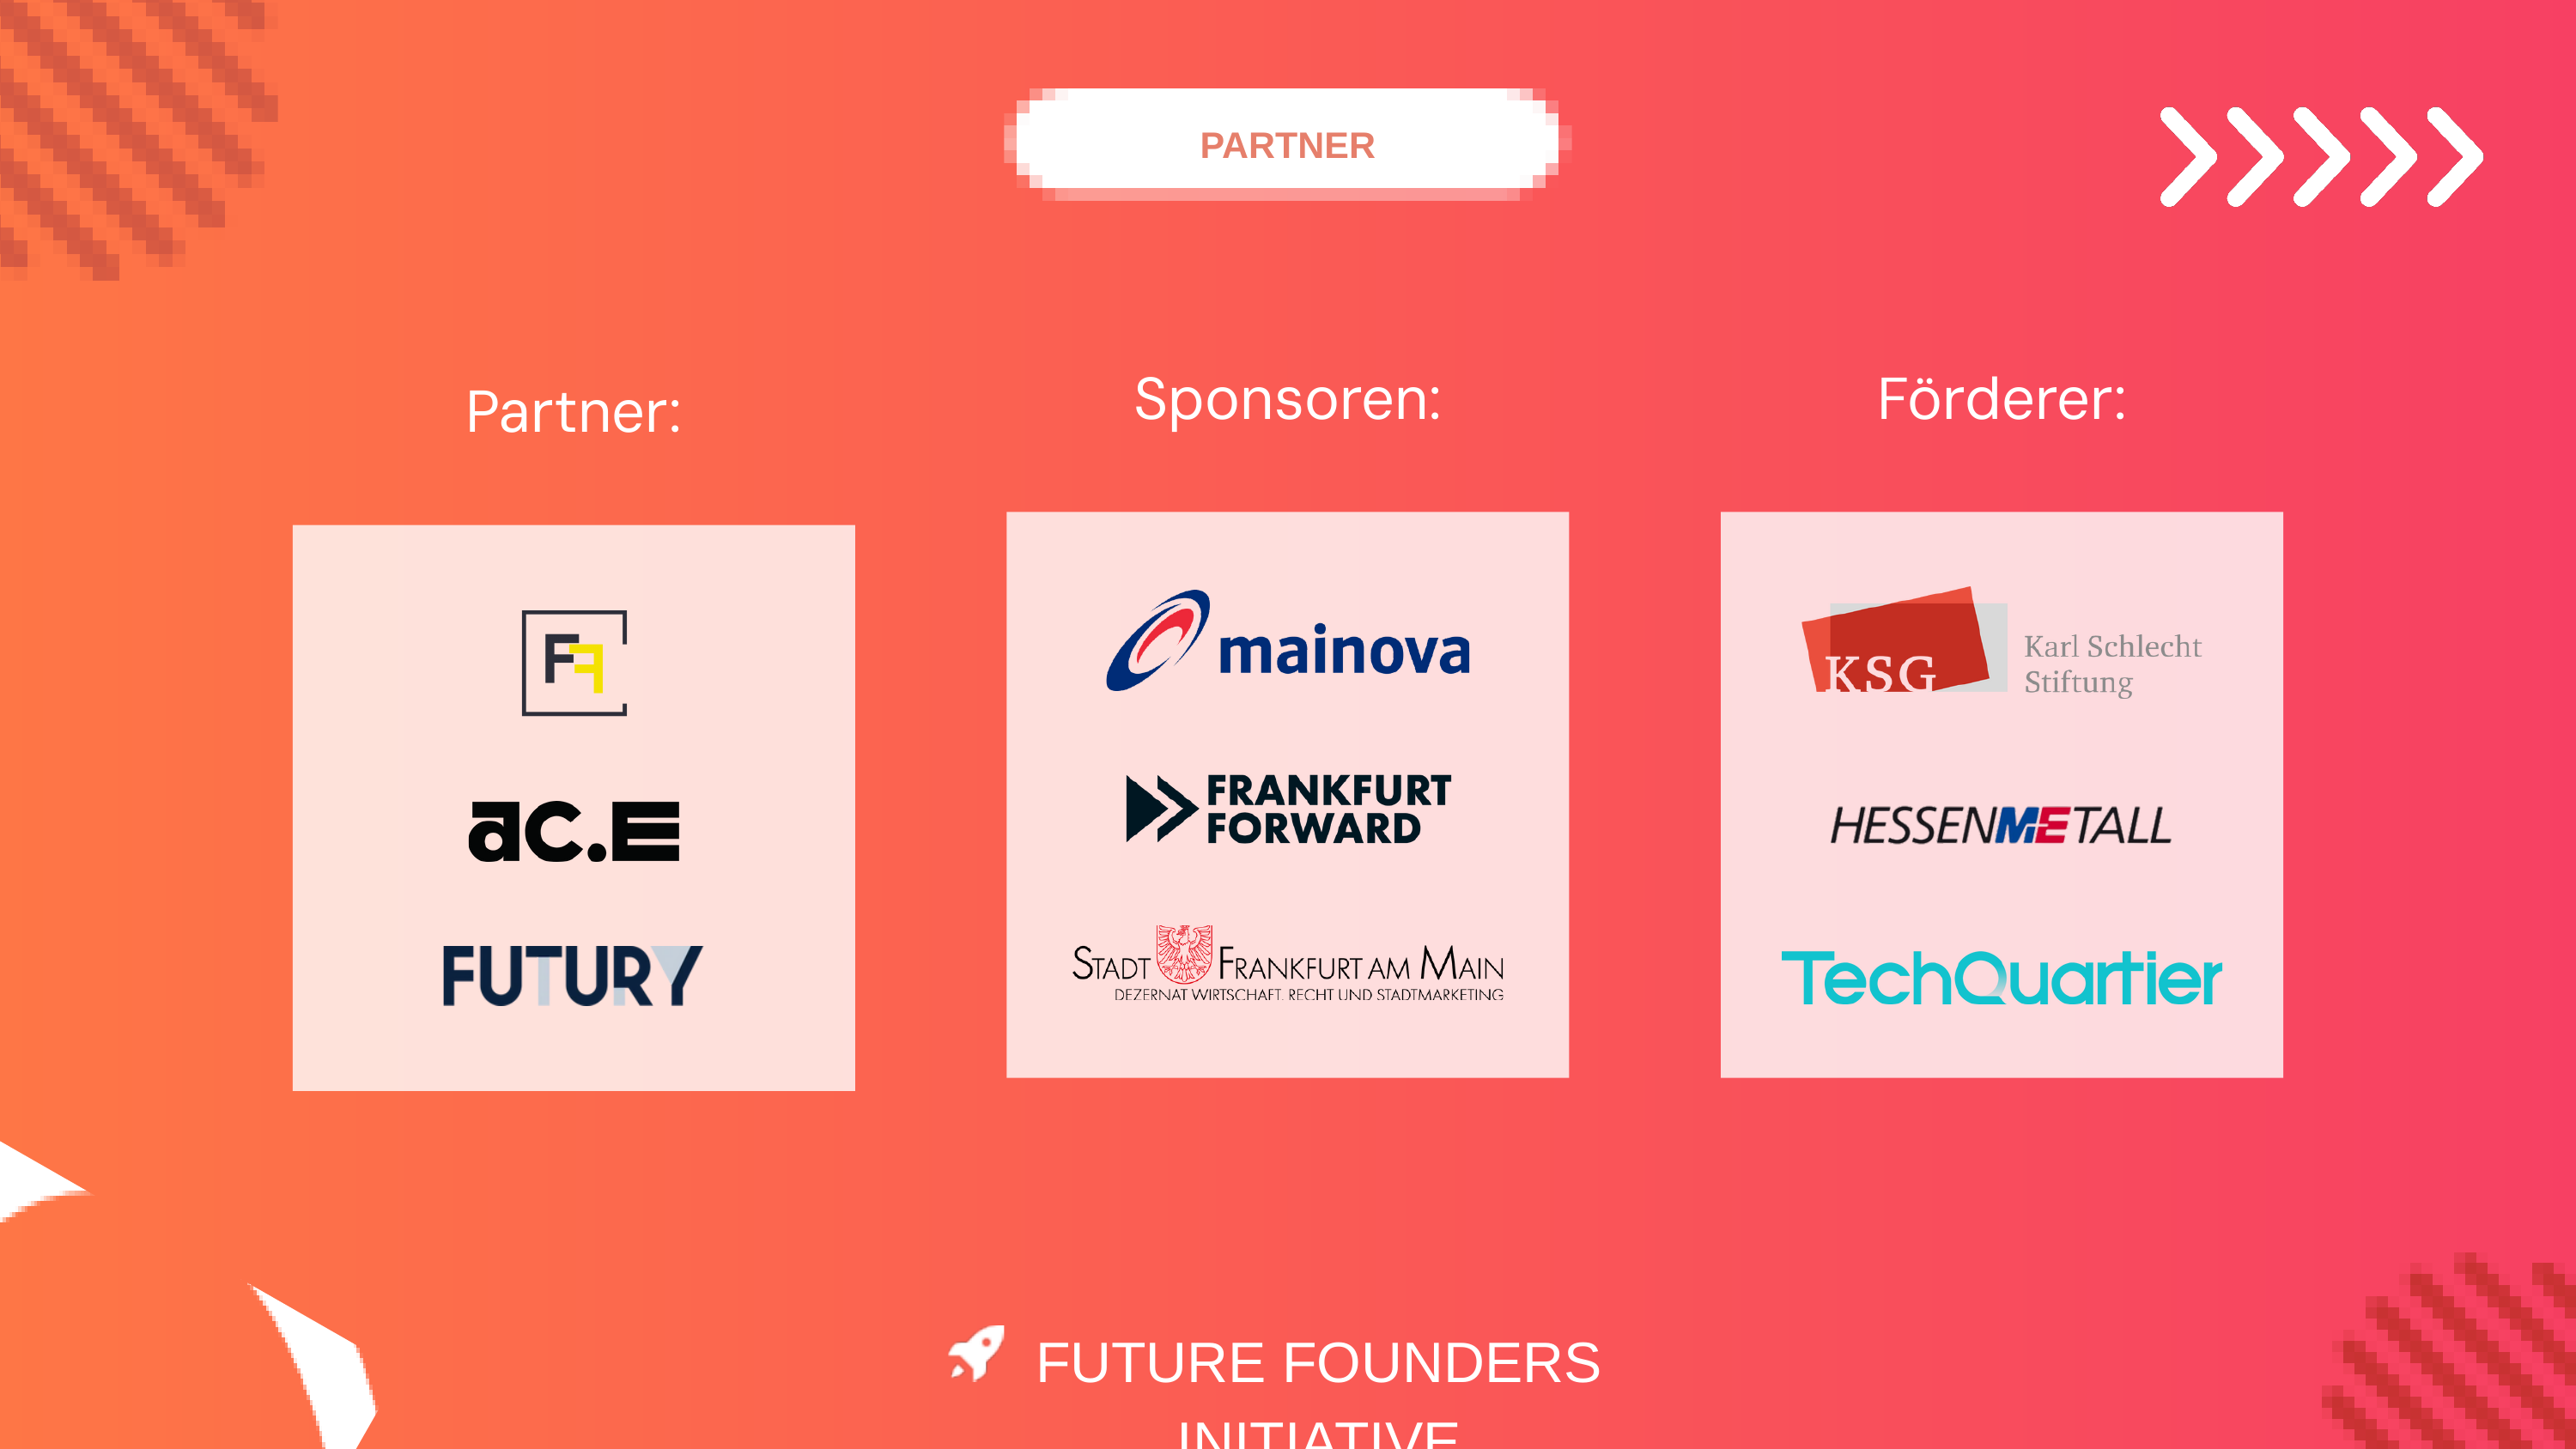

PARTNER
Sponsoren:
Förderer:
Partner:

FUTURE FOUNDERS INITIATIVE